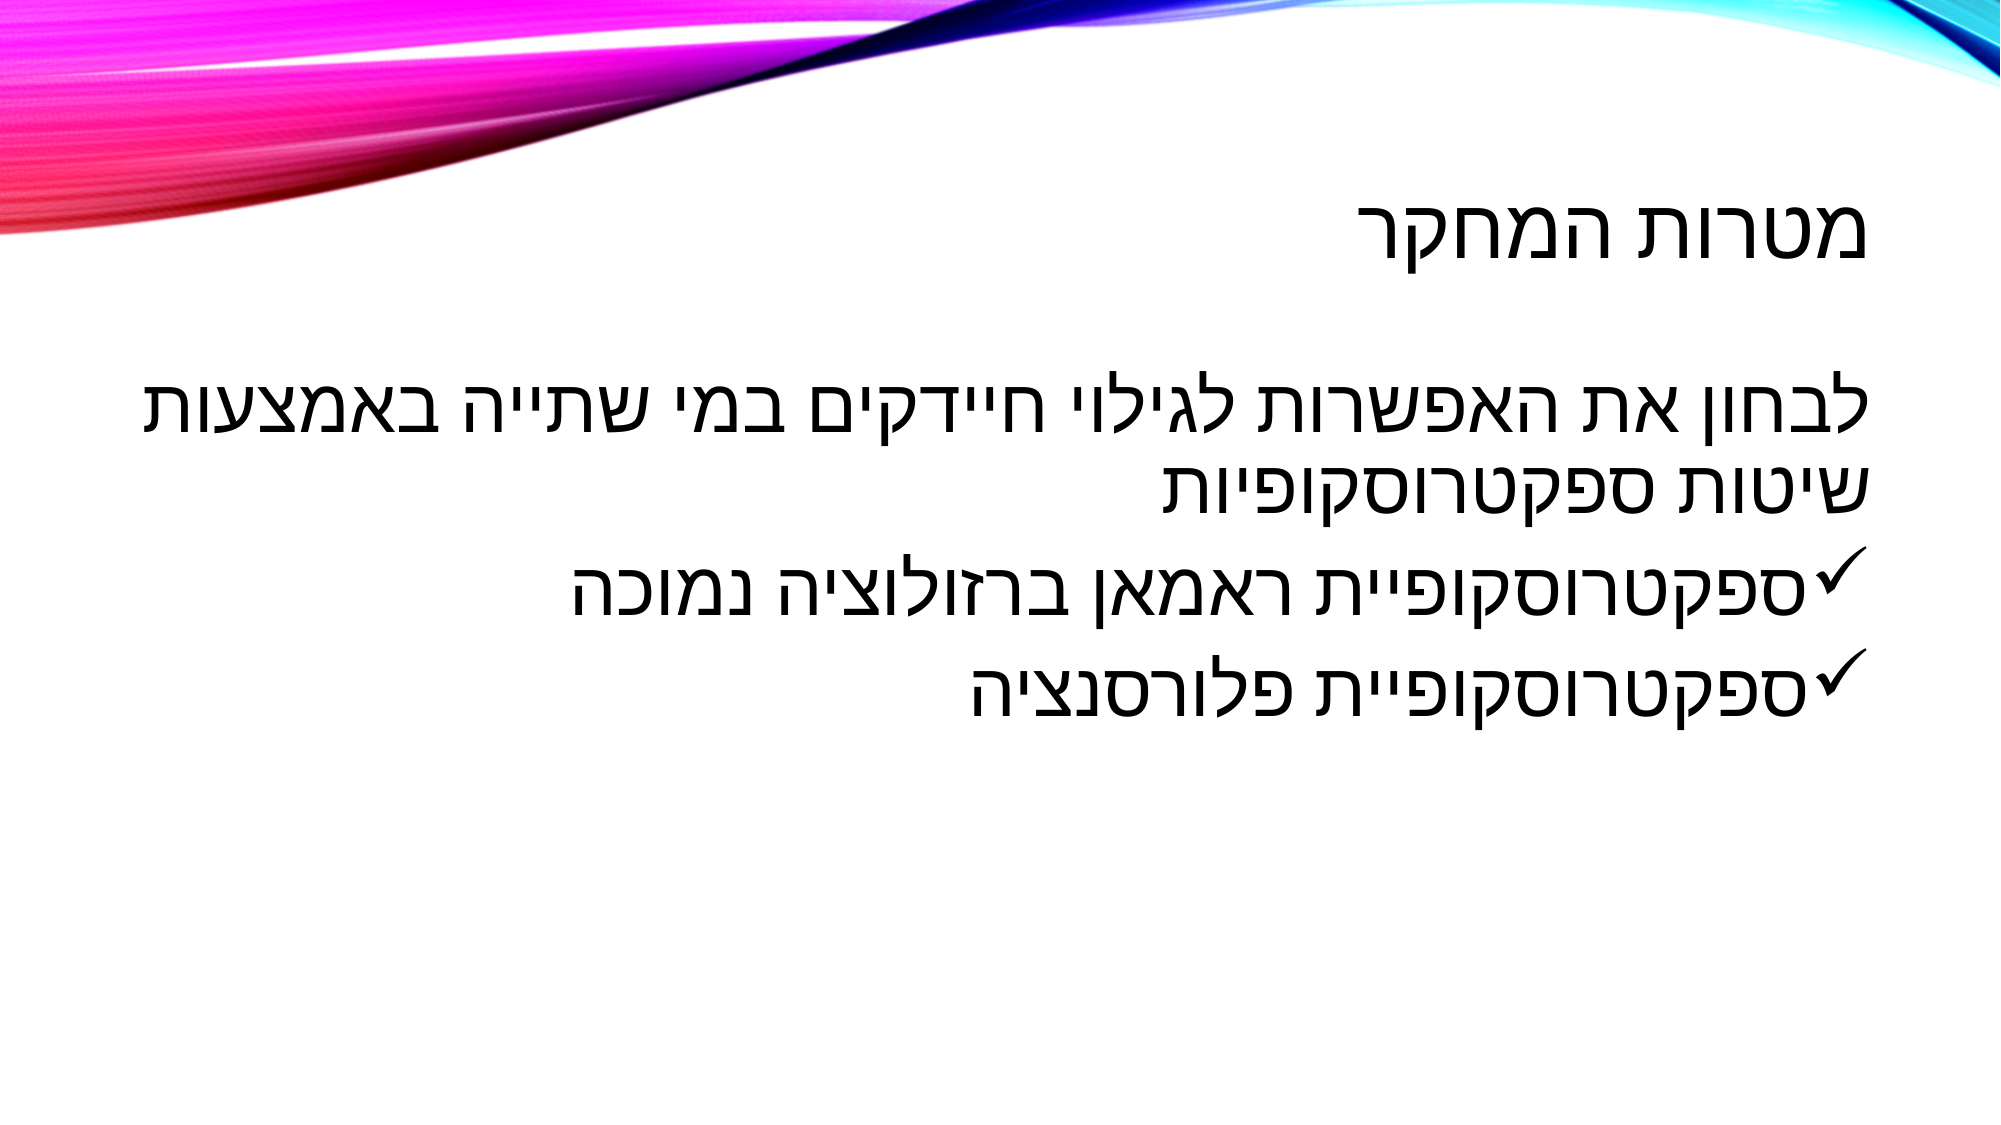

# מטרות המחקר
לבחון את האפשרות לגילוי חיידקים במי שתייה באמצעות שיטות ספקטרוסקופיות
ספקטרוסקופיית ראמאן ברזולוציה נמוכה
ספקטרוסקופיית פלורסנציה